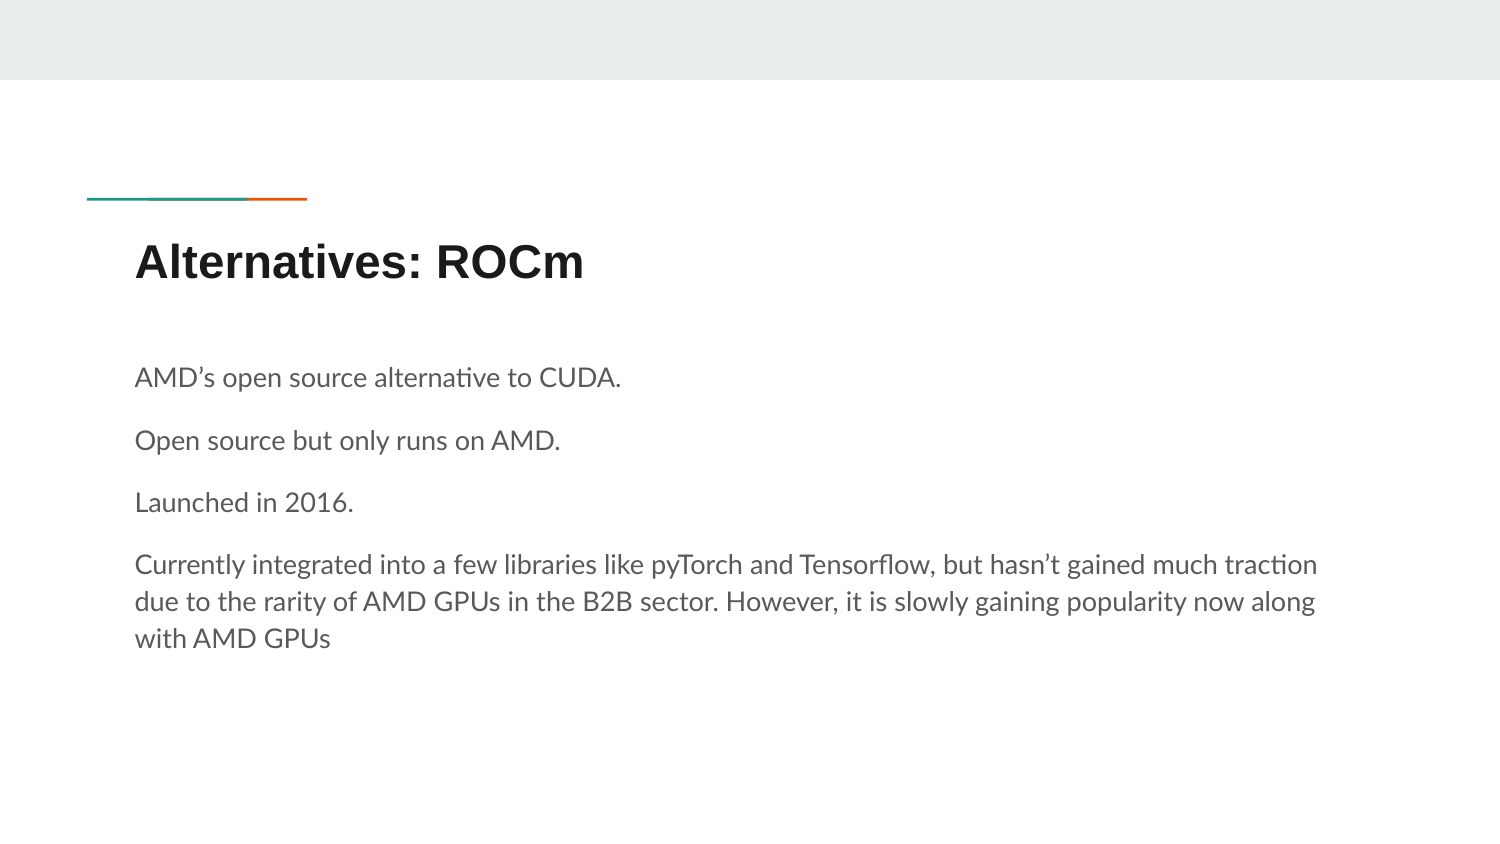

# Alternatives: ROCm
AMD’s open source alternative to CUDA.
Open source but only runs on AMD.
Launched in 2016.
Currently integrated into a few libraries like pyTorch and Tensorflow, but hasn’t gained much traction due to the rarity of AMD GPUs in the B2B sector. However, it is slowly gaining popularity now along with AMD GPUs